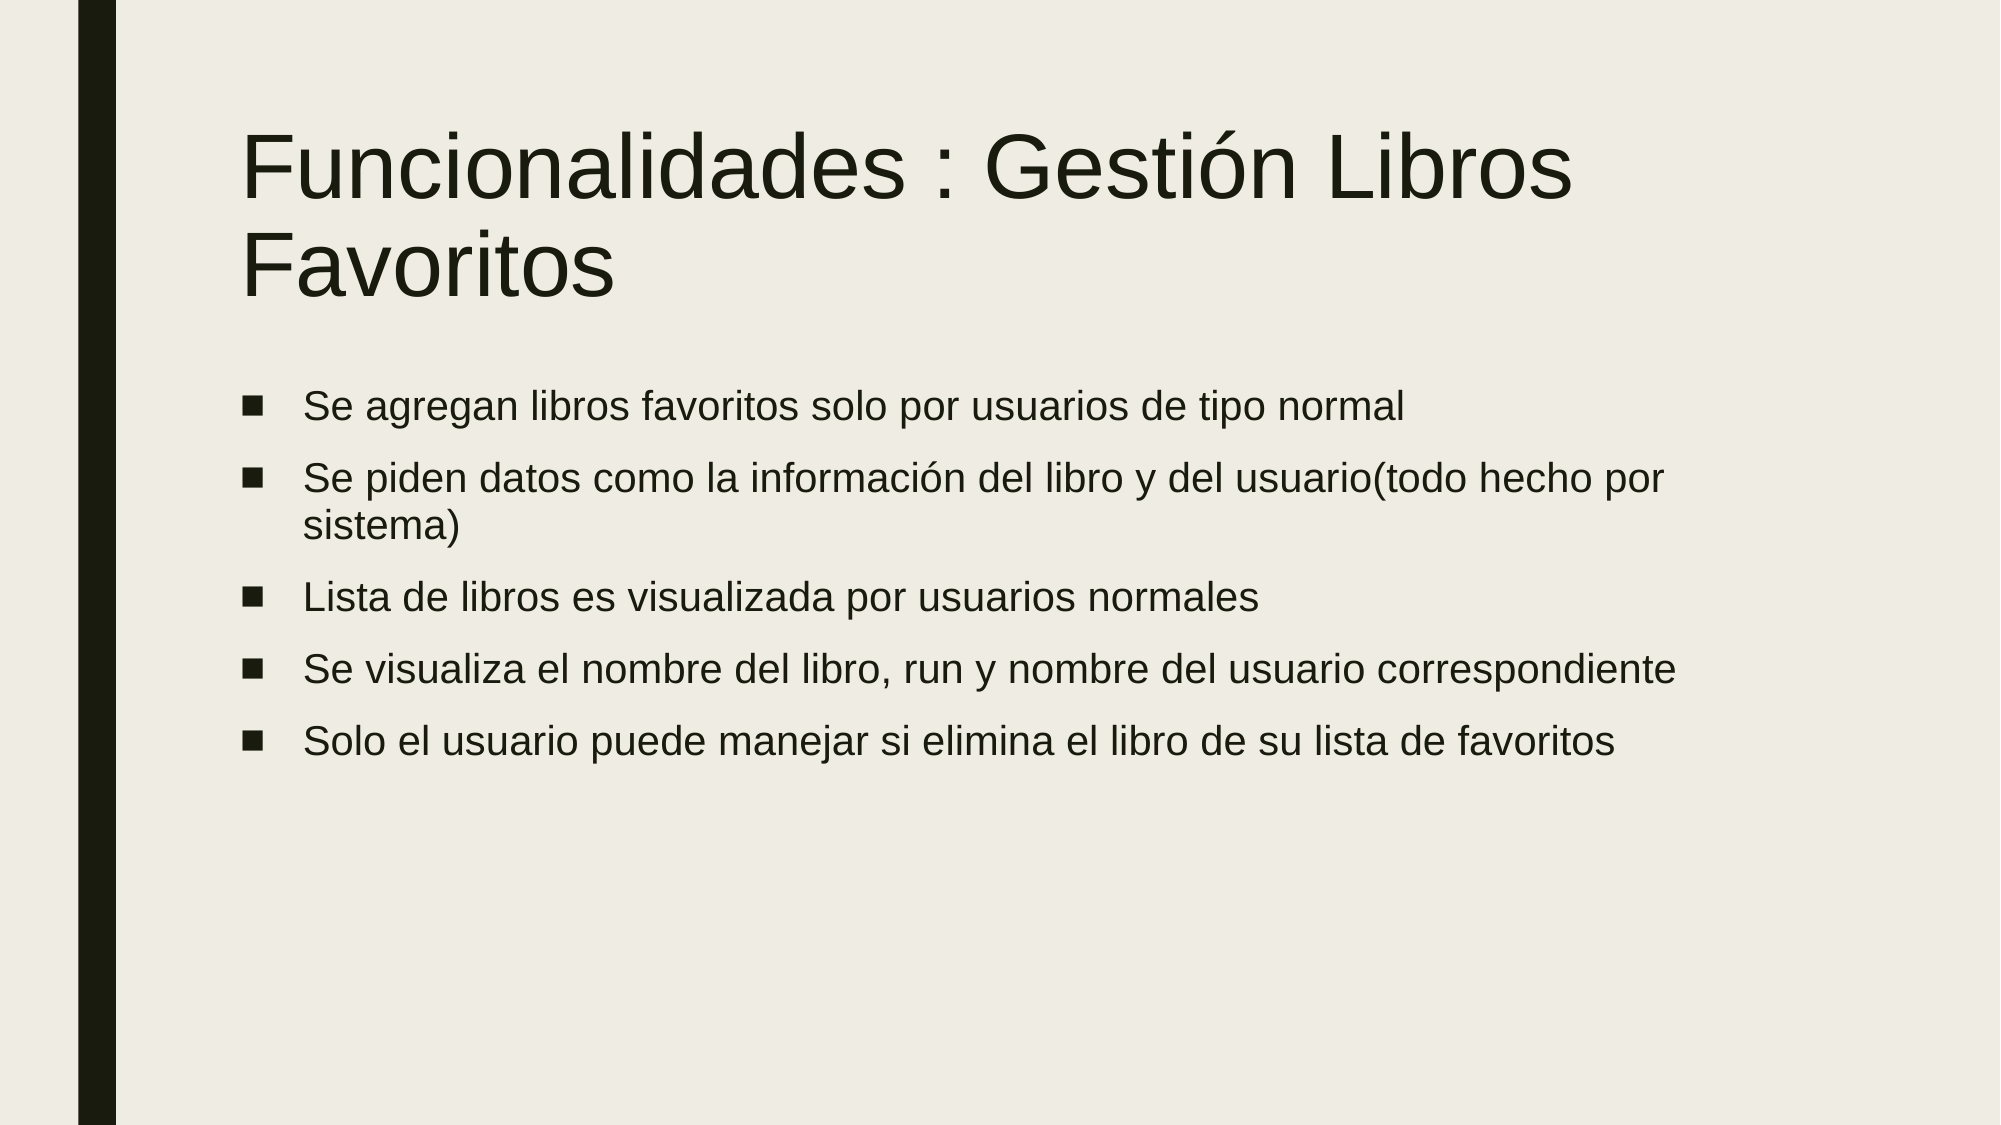

# Funcionalidades : Gestión Libros Favoritos
Se agregan libros favoritos solo por usuarios de tipo normal
Se piden datos como la información del libro y del usuario(todo hecho por sistema)
Lista de libros es visualizada por usuarios normales
Se visualiza el nombre del libro, run y nombre del usuario correspondiente
Solo el usuario puede manejar si elimina el libro de su lista de favoritos